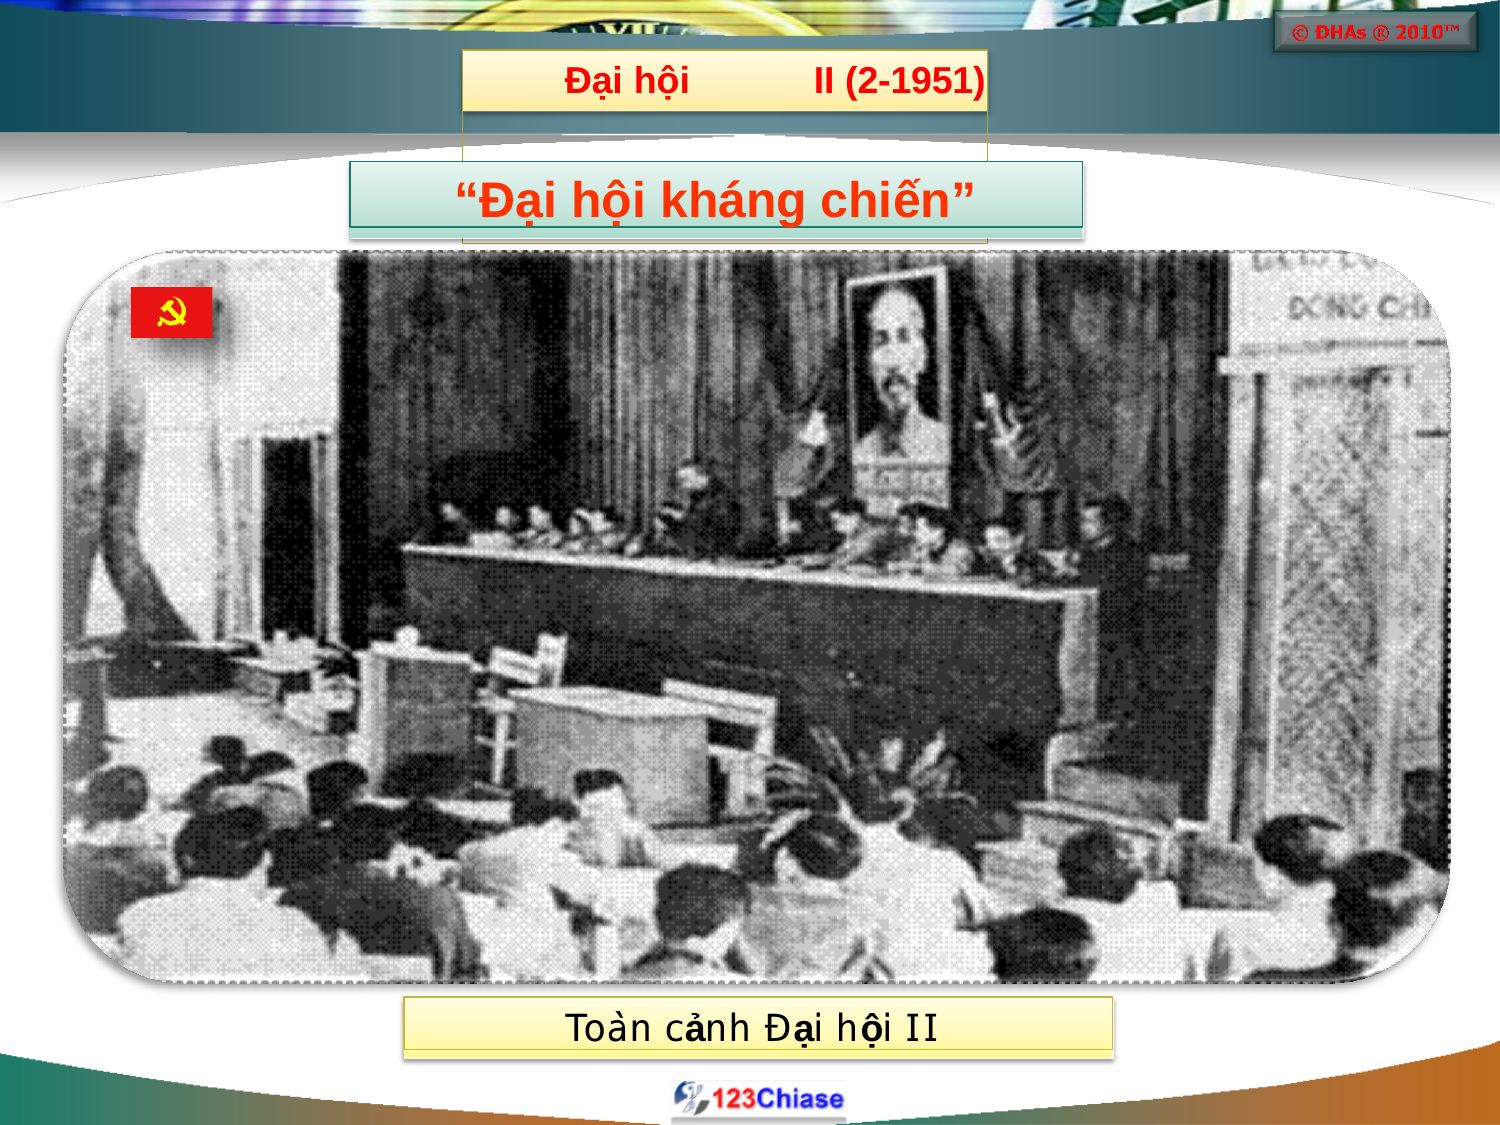

# Đại hội	II (2-1951)

“Đại hội kháng chiến”

Toàn cảnh Đại hội II